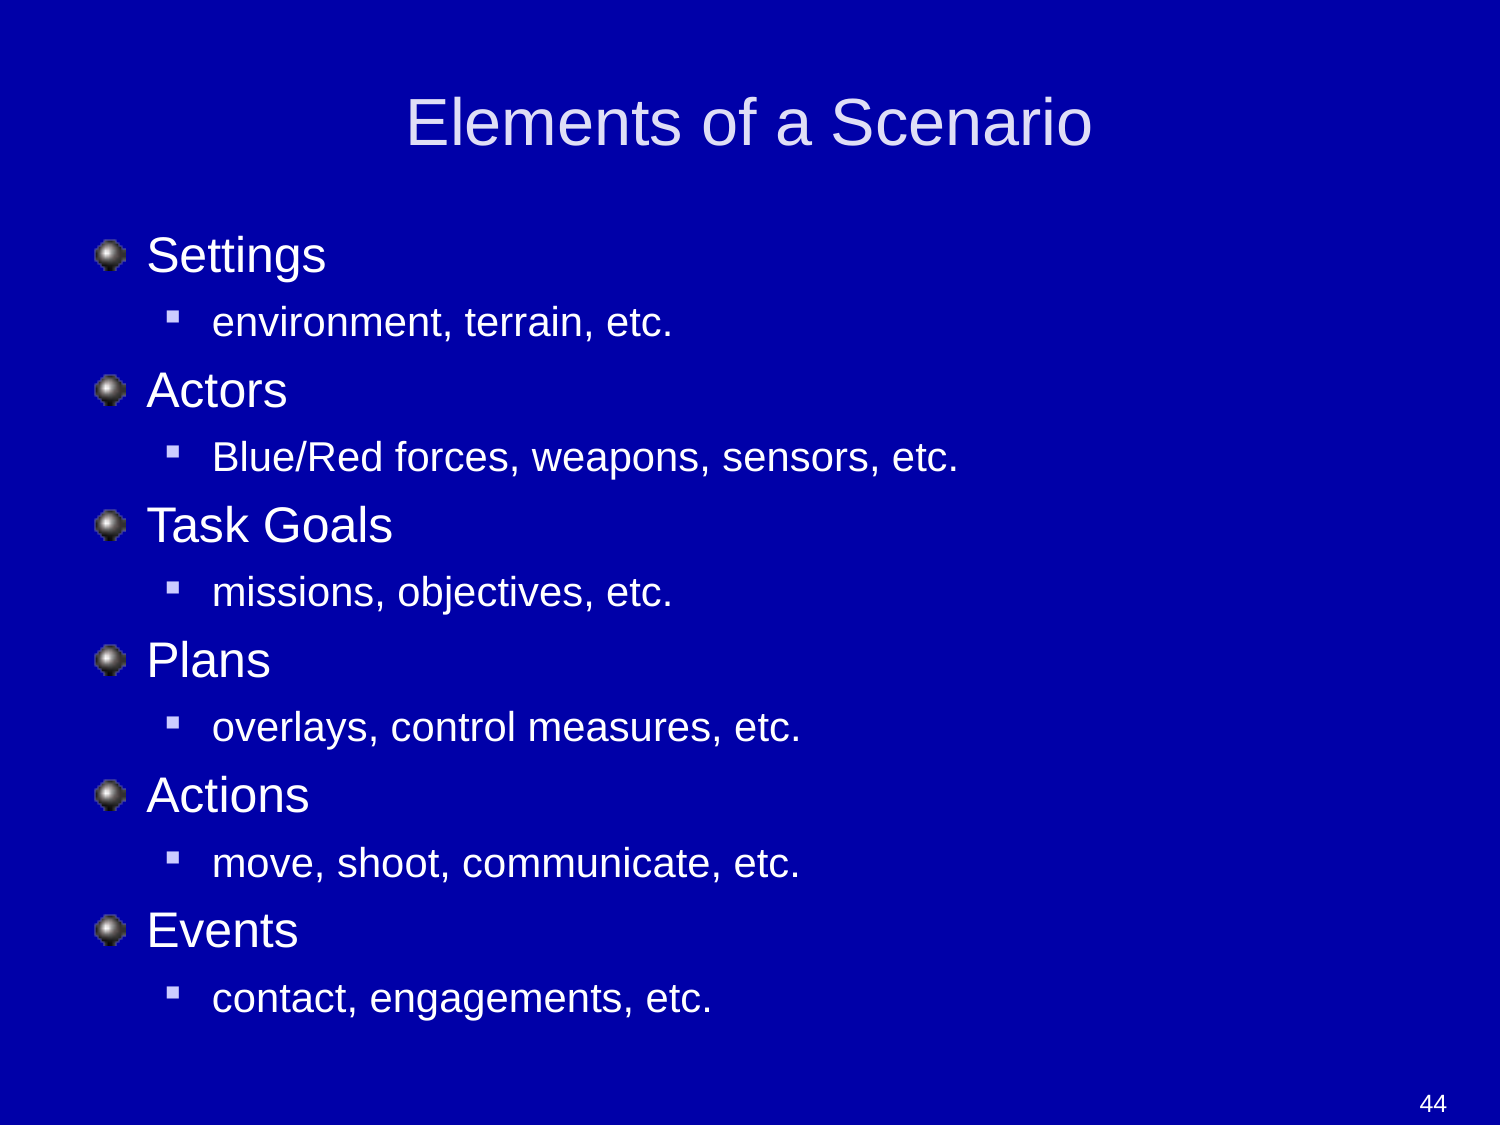

# Elements of a Scenario
Settings
environment, terrain, etc.
Actors
Blue/Red forces, weapons, sensors, etc.
Task Goals
missions, objectives, etc.
Plans
overlays, control measures, etc.
Actions
move, shoot, communicate, etc.
Events
contact, engagements, etc.
44